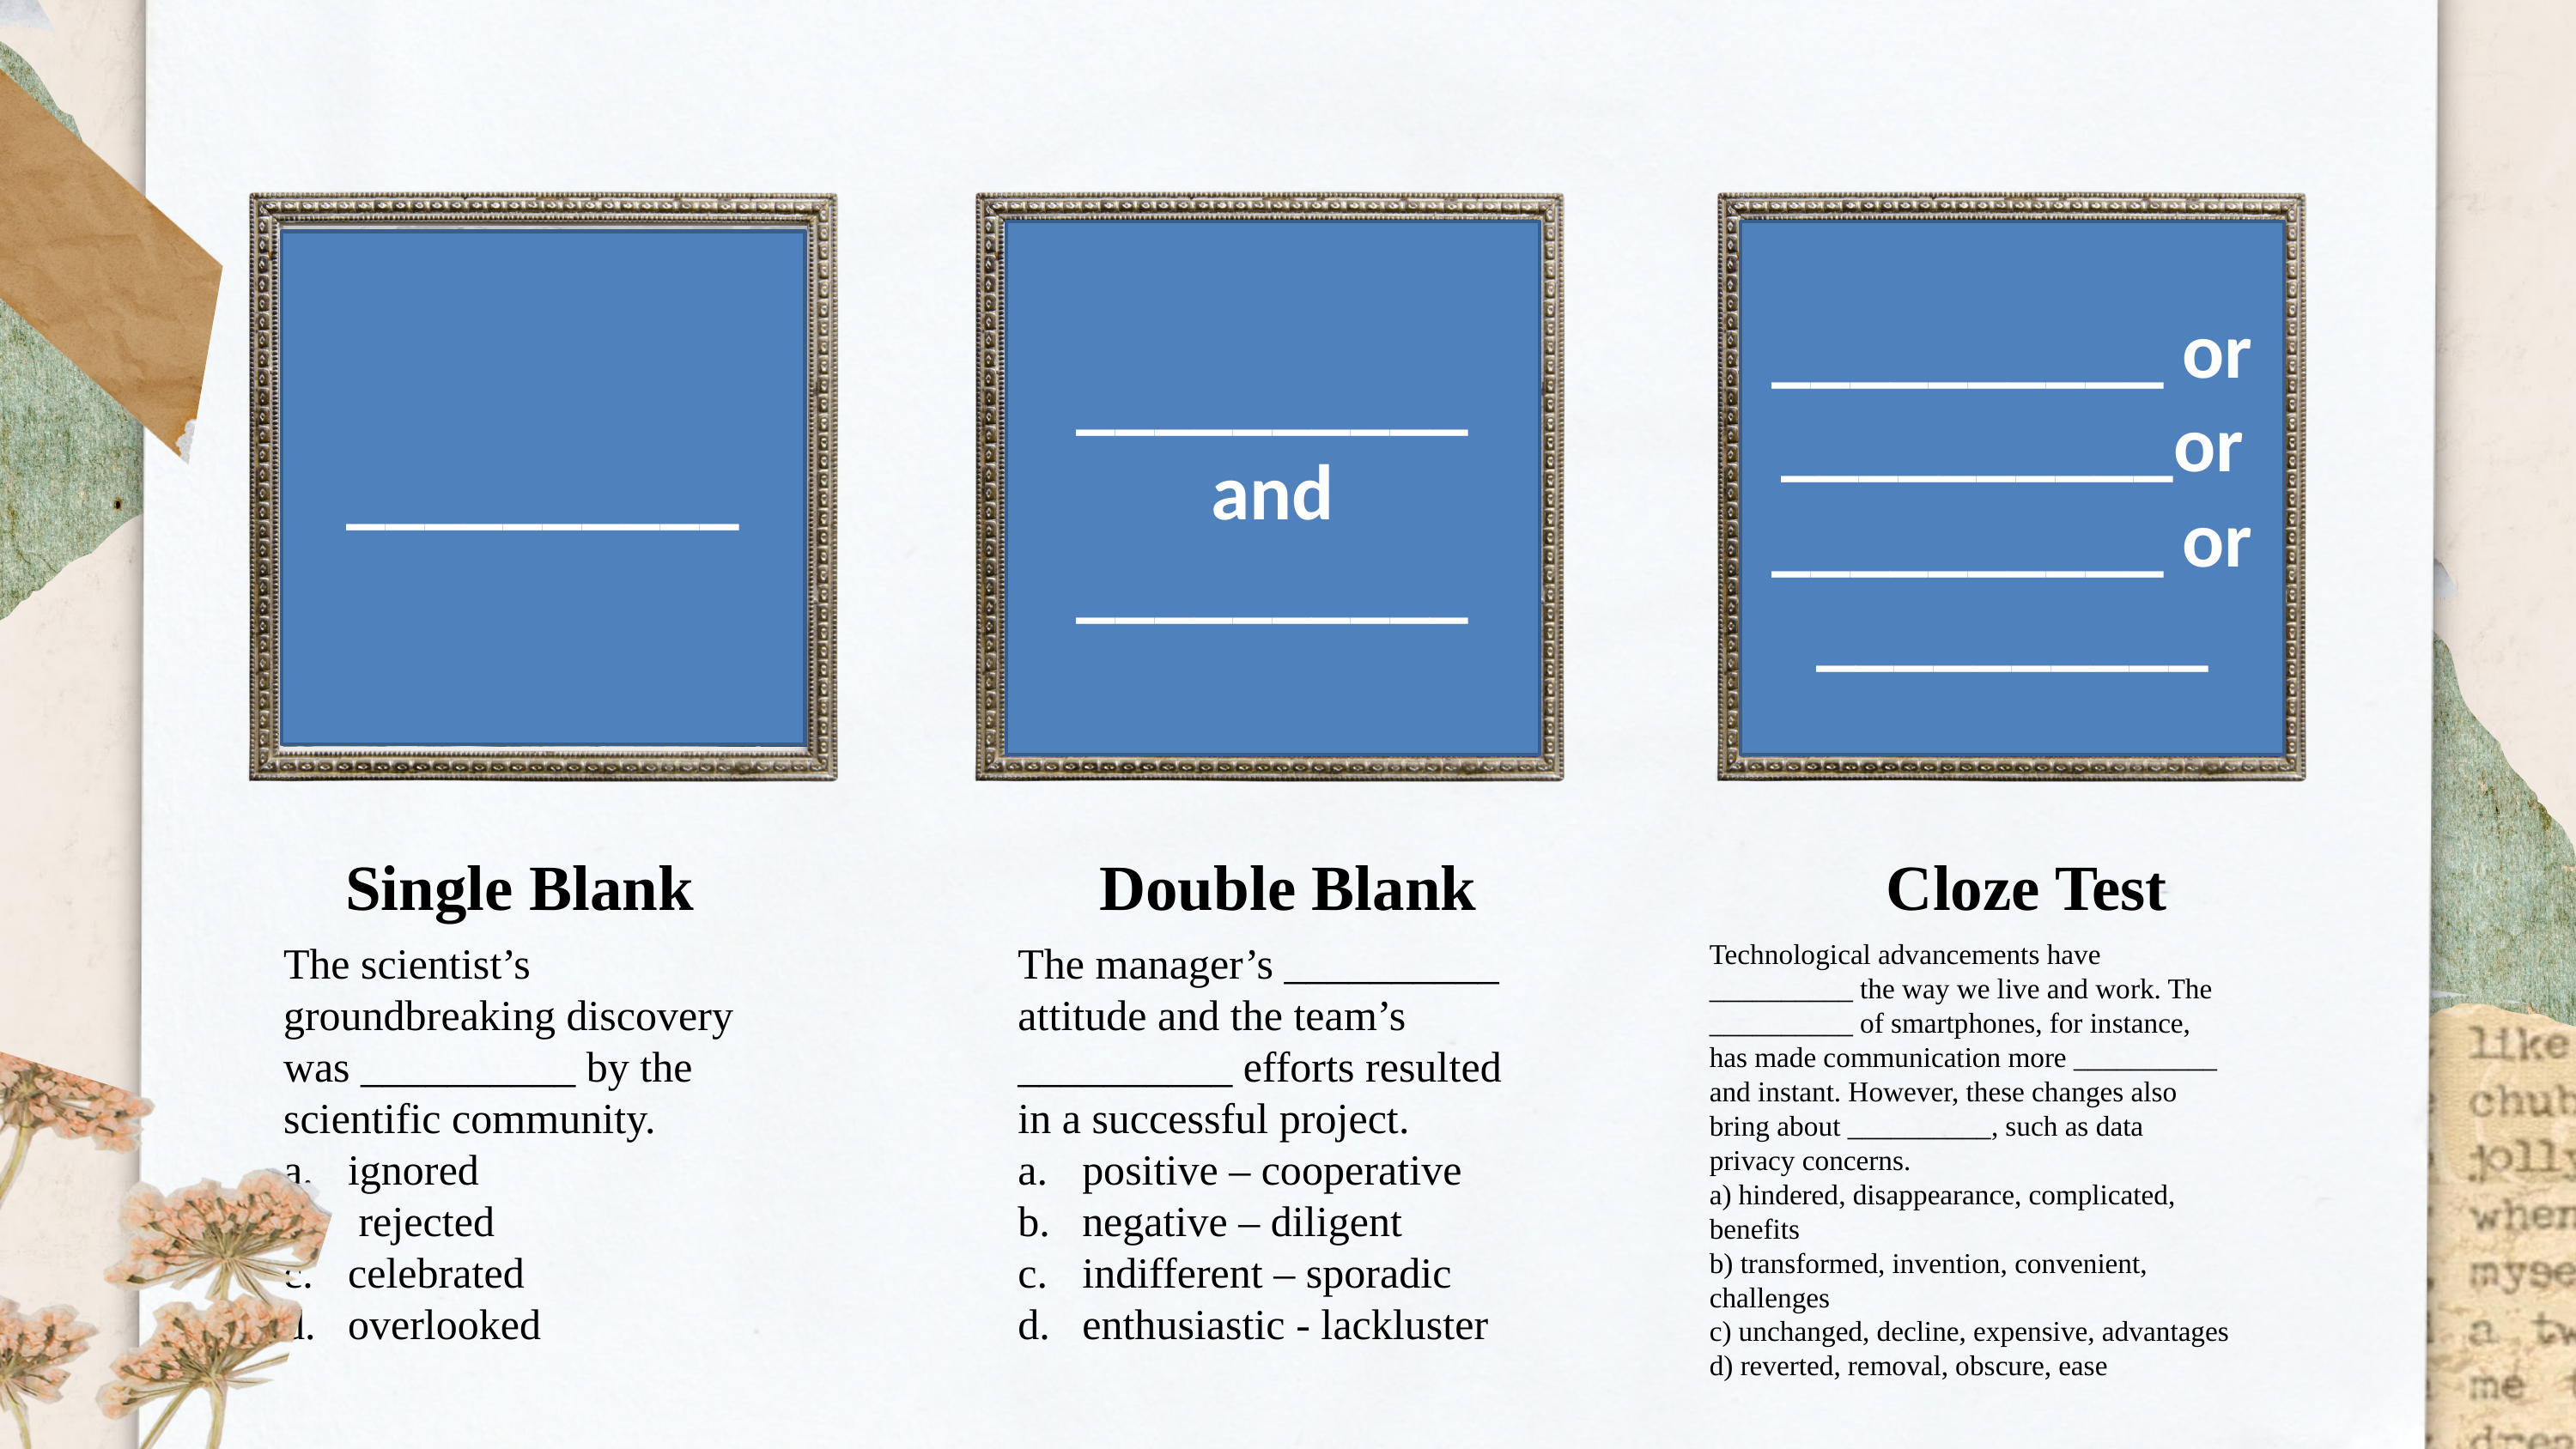

__________ and __________
__________ or __________or __________ or __________
__________

Single Blank

Double Blank

Cloze Test

The scientist’s groundbreaking discovery was __________ by the scientific community.
ignored
 rejected
celebrated
overlooked

The manager’s __________ attitude and the team’s __________ efforts resulted in a successful project.
positive – cooperative
negative – diligent
indifferent – sporadic
enthusiastic - lackluster

Technological advancements have __________ the way we live and work. The __________ of smartphones, for instance, has made communication more __________ and instant. However, these changes also bring about __________, such as data privacy concerns.
a) hindered, disappearance, complicated, benefits
b) transformed, invention, convenient, challenges
c) unchanged, decline, expensive, advantages
d) reverted, removal, obscure, ease